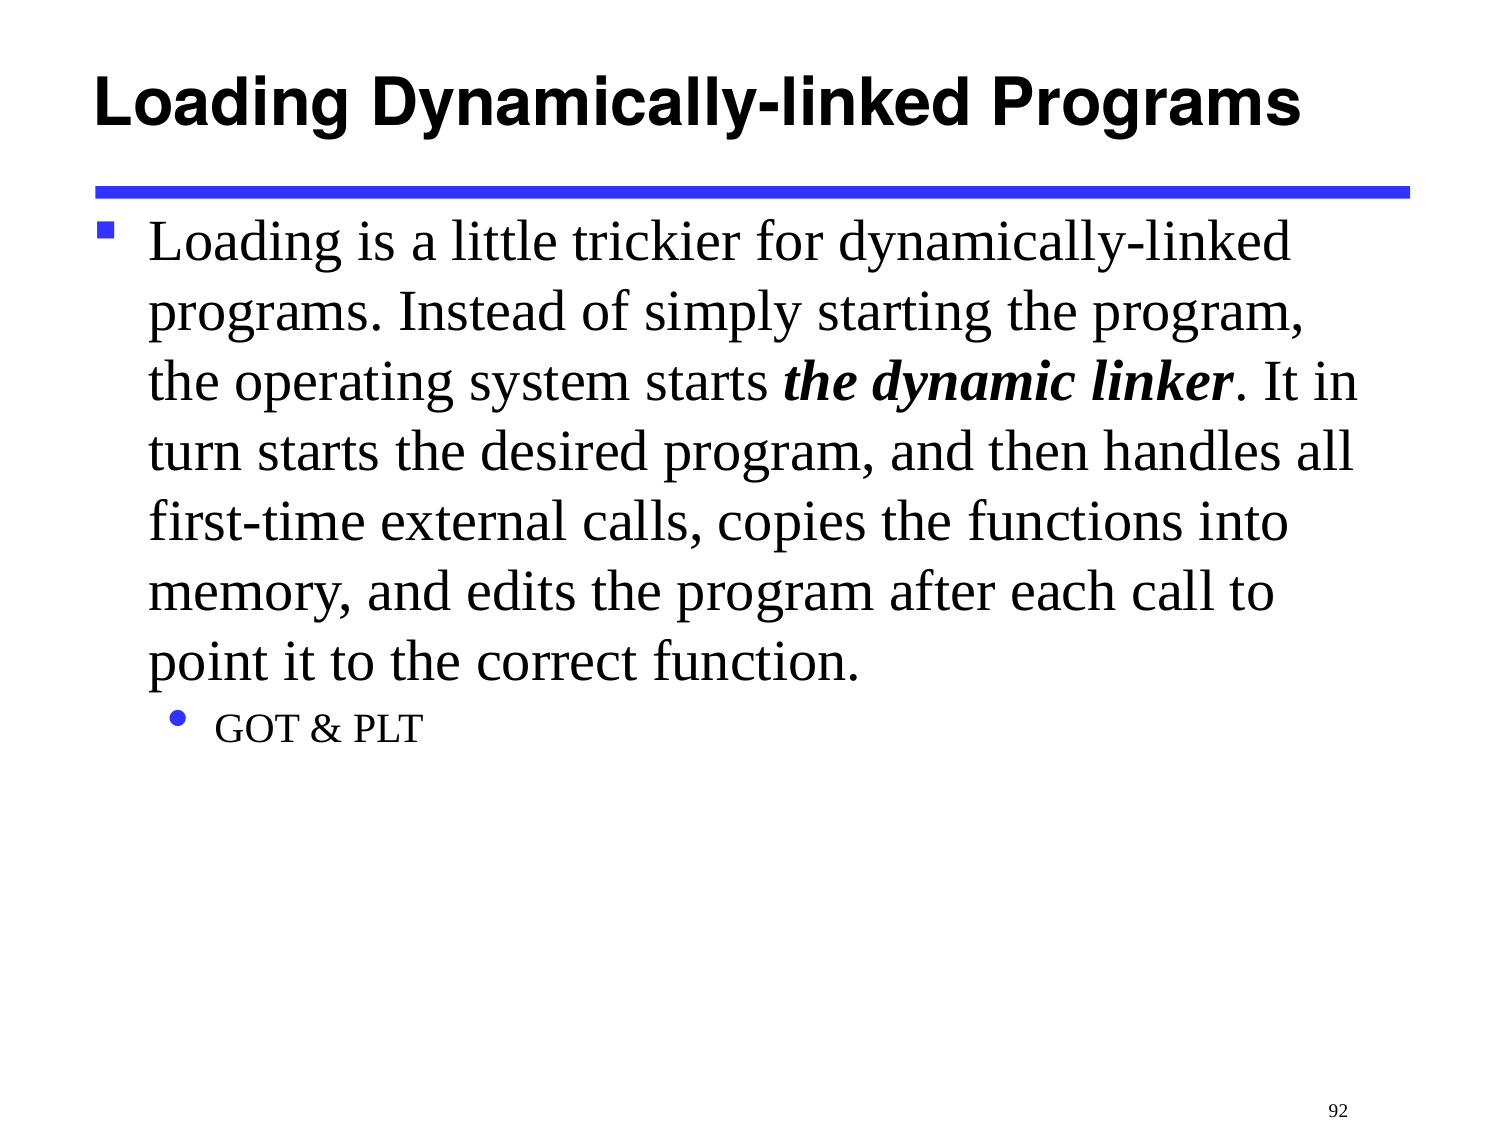

# Loading Dynamically-linked Programs
Loading is a little trickier for dynamically-linked programs. Instead of simply starting the program, the operating system starts the dynamic linker. It in turn starts the desired program, and then handles all first-time external calls, copies the functions into memory, and edits the program after each call to point it to the correct function.
GOT & PLT
                           92